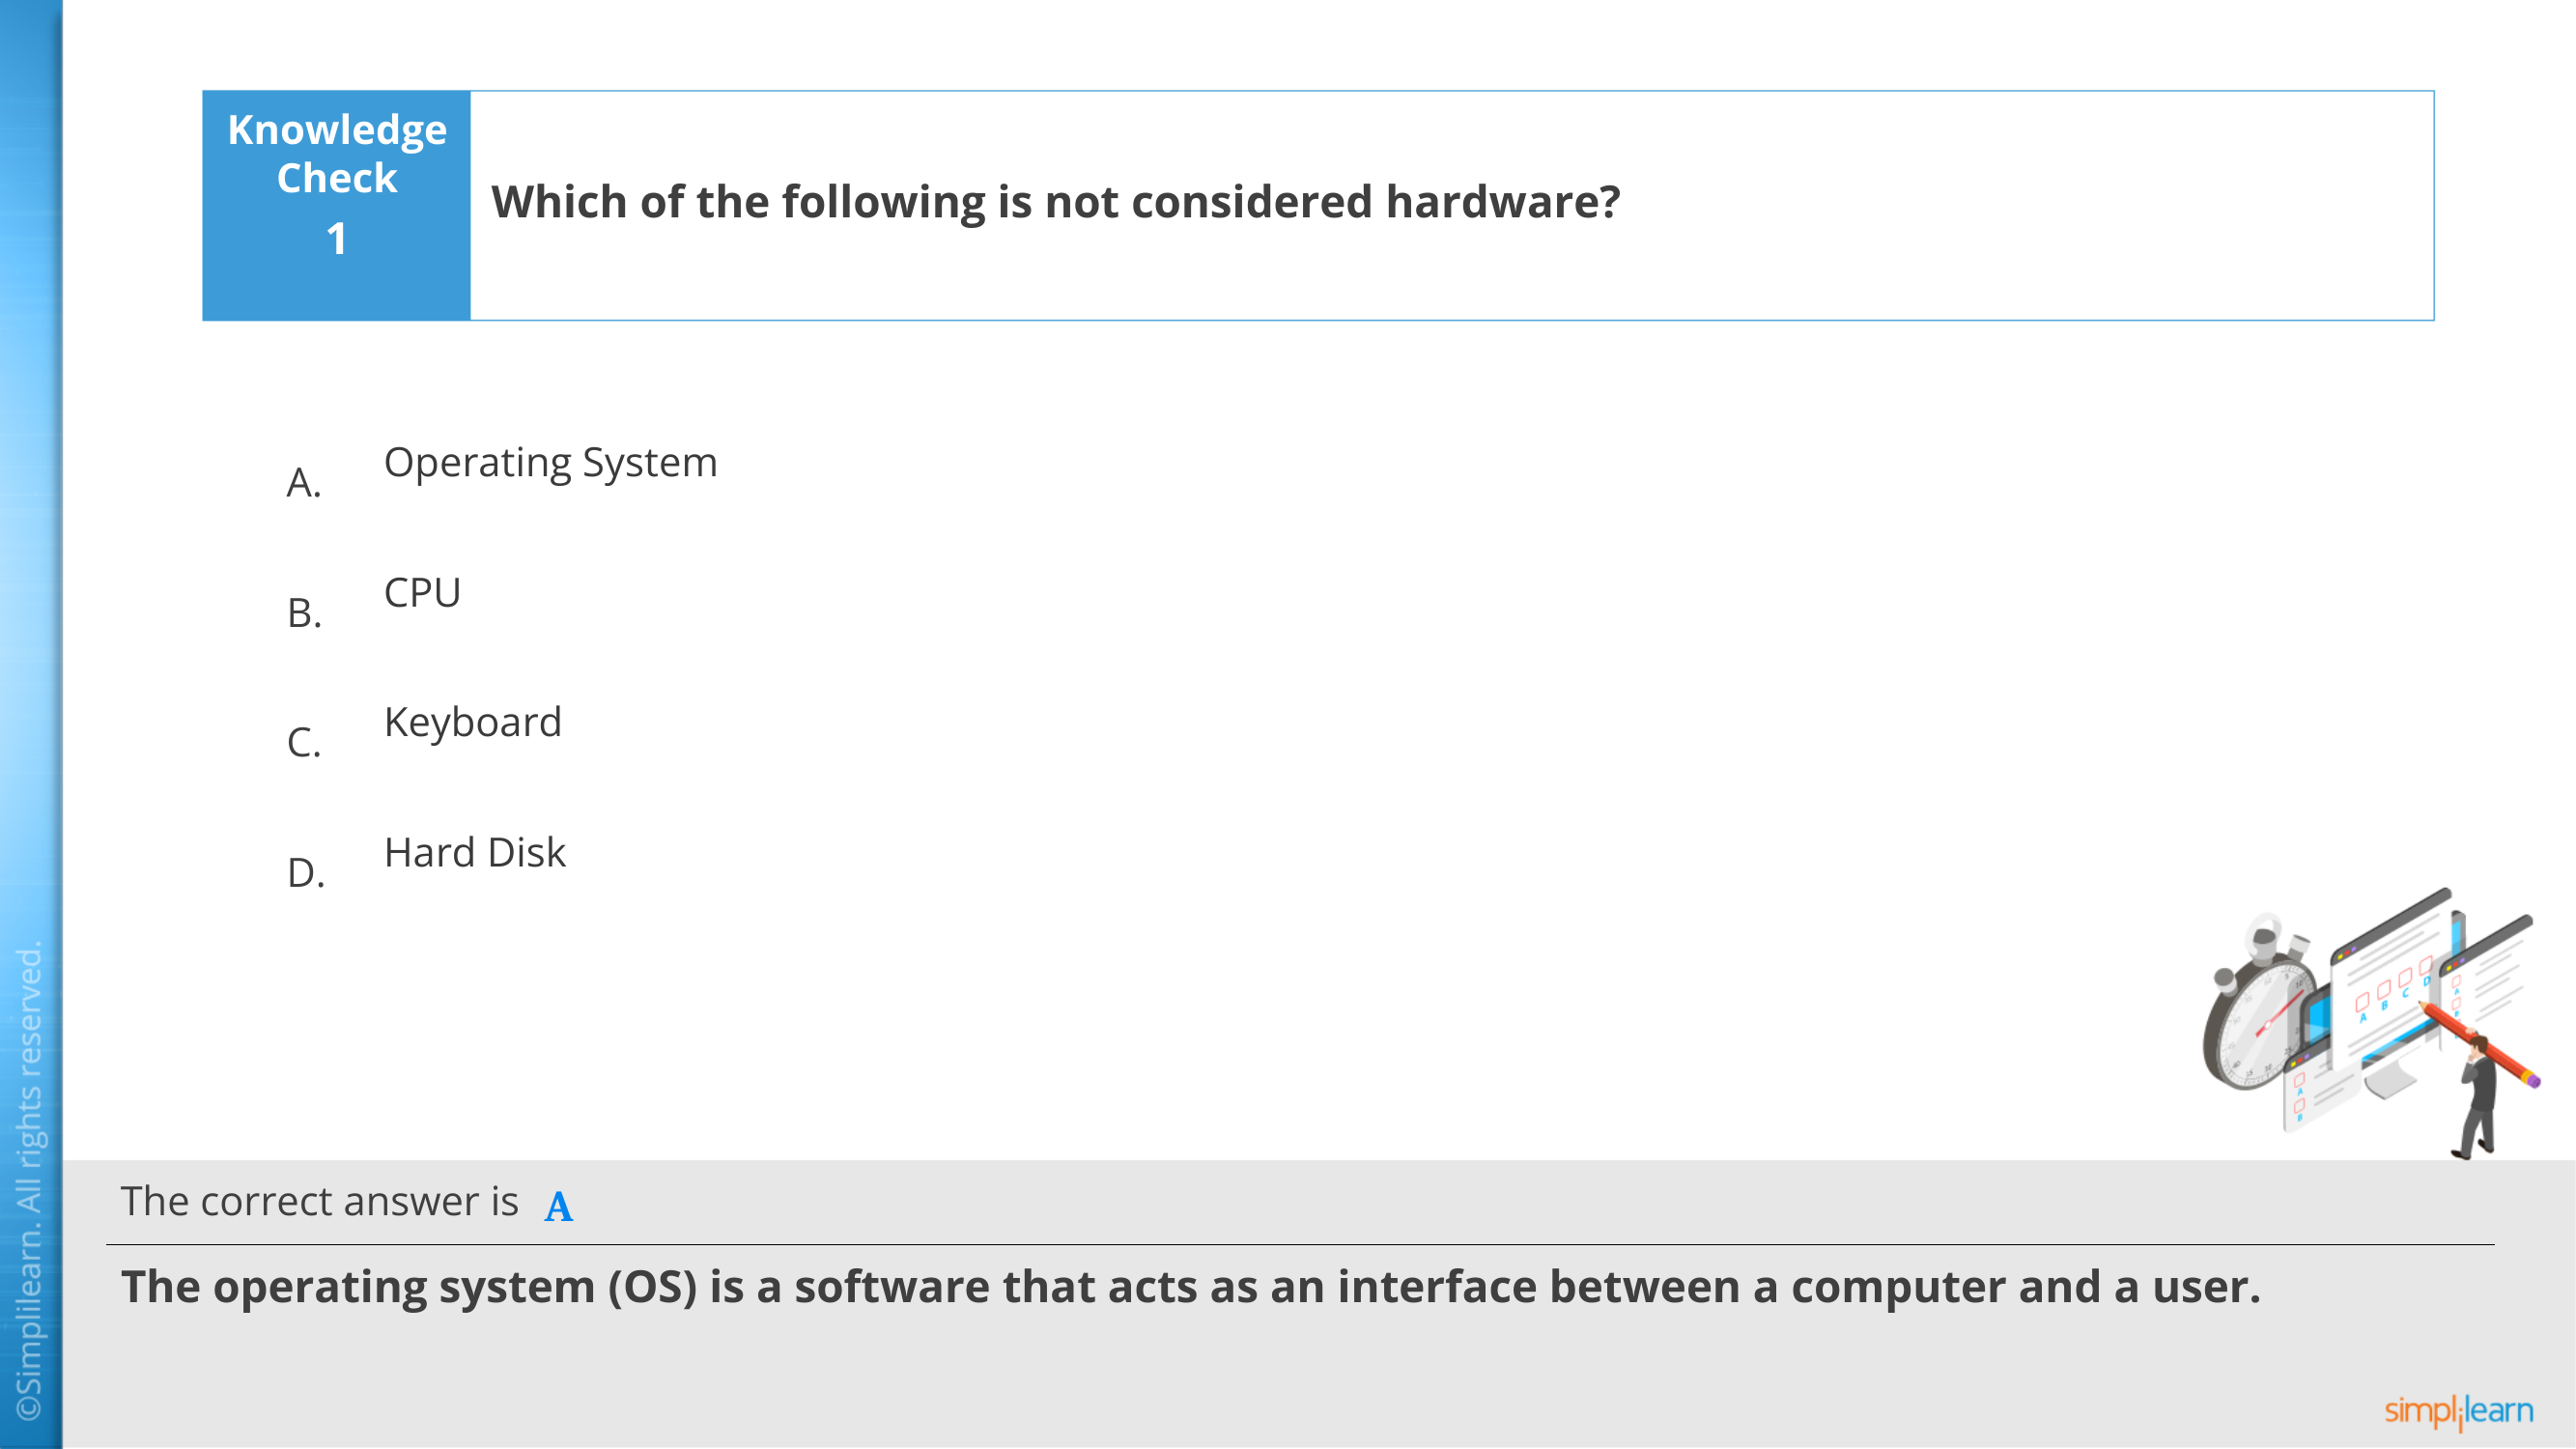

Which of the following is not considered hardware?
1
Operating System
CPU
Keyboard
Hard Disk
A
The operating system (OS) is a software that acts as an interface between a computer and a user.